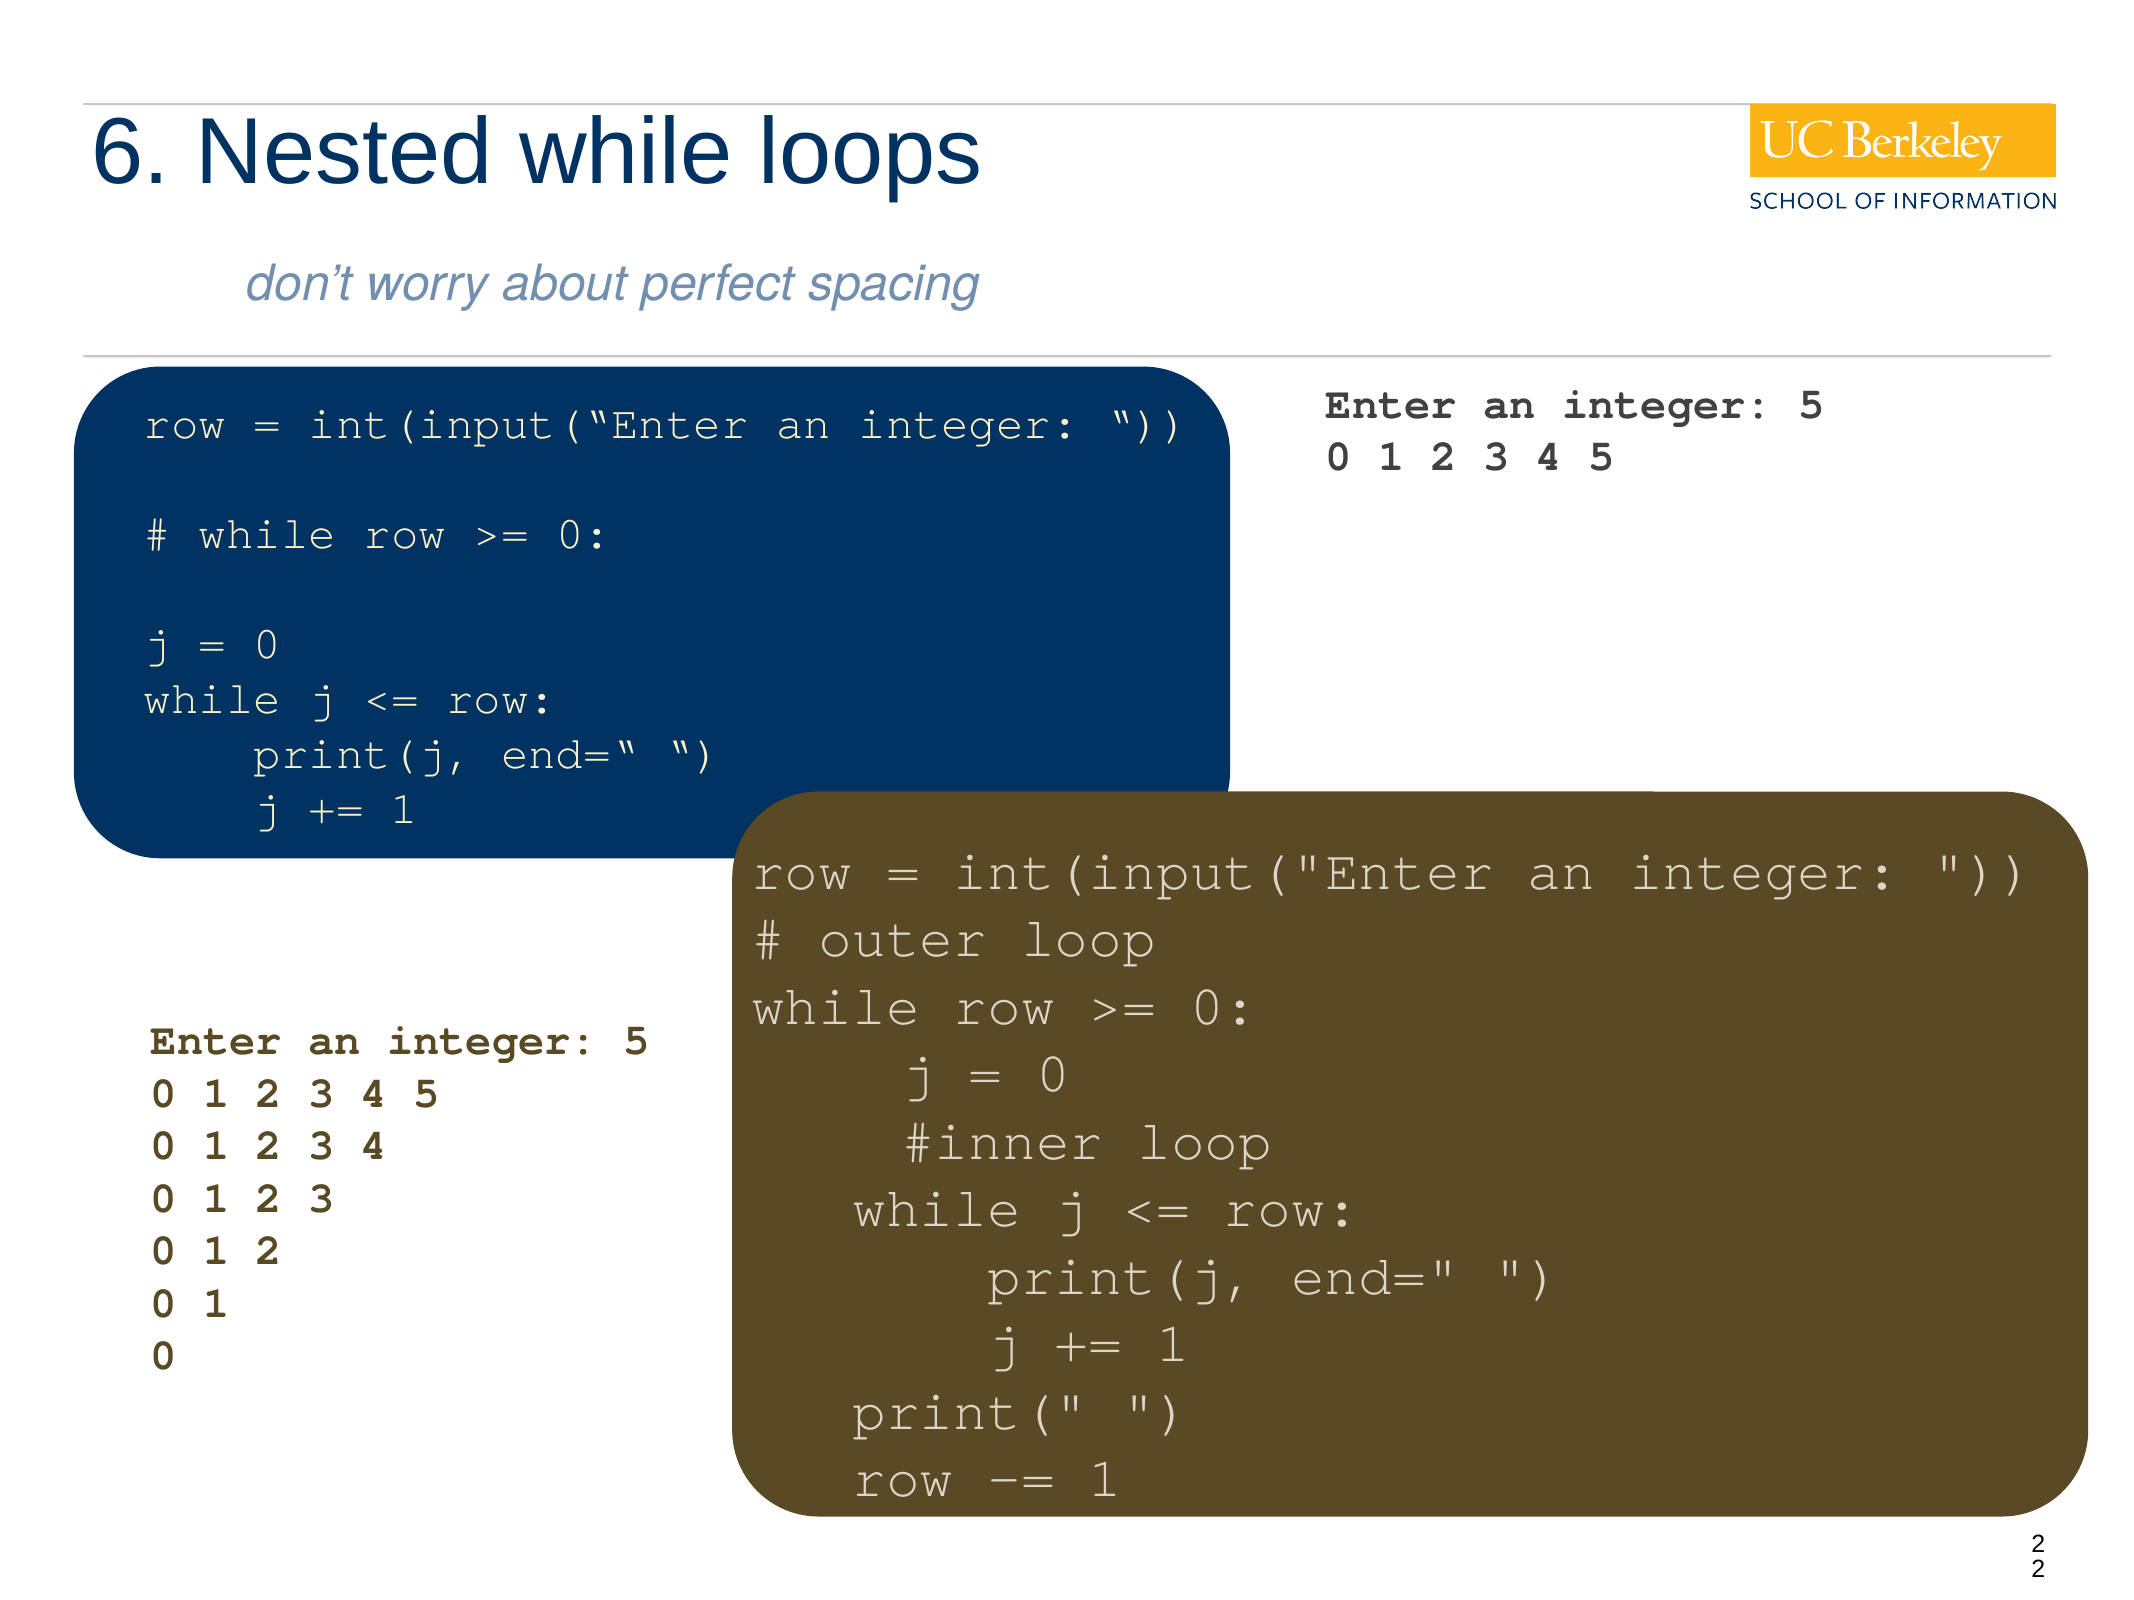

6. Nested while loops
don’t worry about perfect spacing
Enter an integer: 5
0 1 2 3 4 5

row = int(input(“Enter an integer: “))

# while row >= 0:

j = 0
while j <= row:
    print(j, end=“ “)
    j += 1

row = int(input("Enter an integer: "))
# outer loop
while row >= 0:
	j = 0
	#inner loop
   while j <= row:
       print(j, end=" ")
       j += 1
   print(" ")
   row -= 1
Enter an integer: 5
0 1 2 3 4 5
0 1 2 3 4
0 1 2 3
0 1 2
0 1
0
22